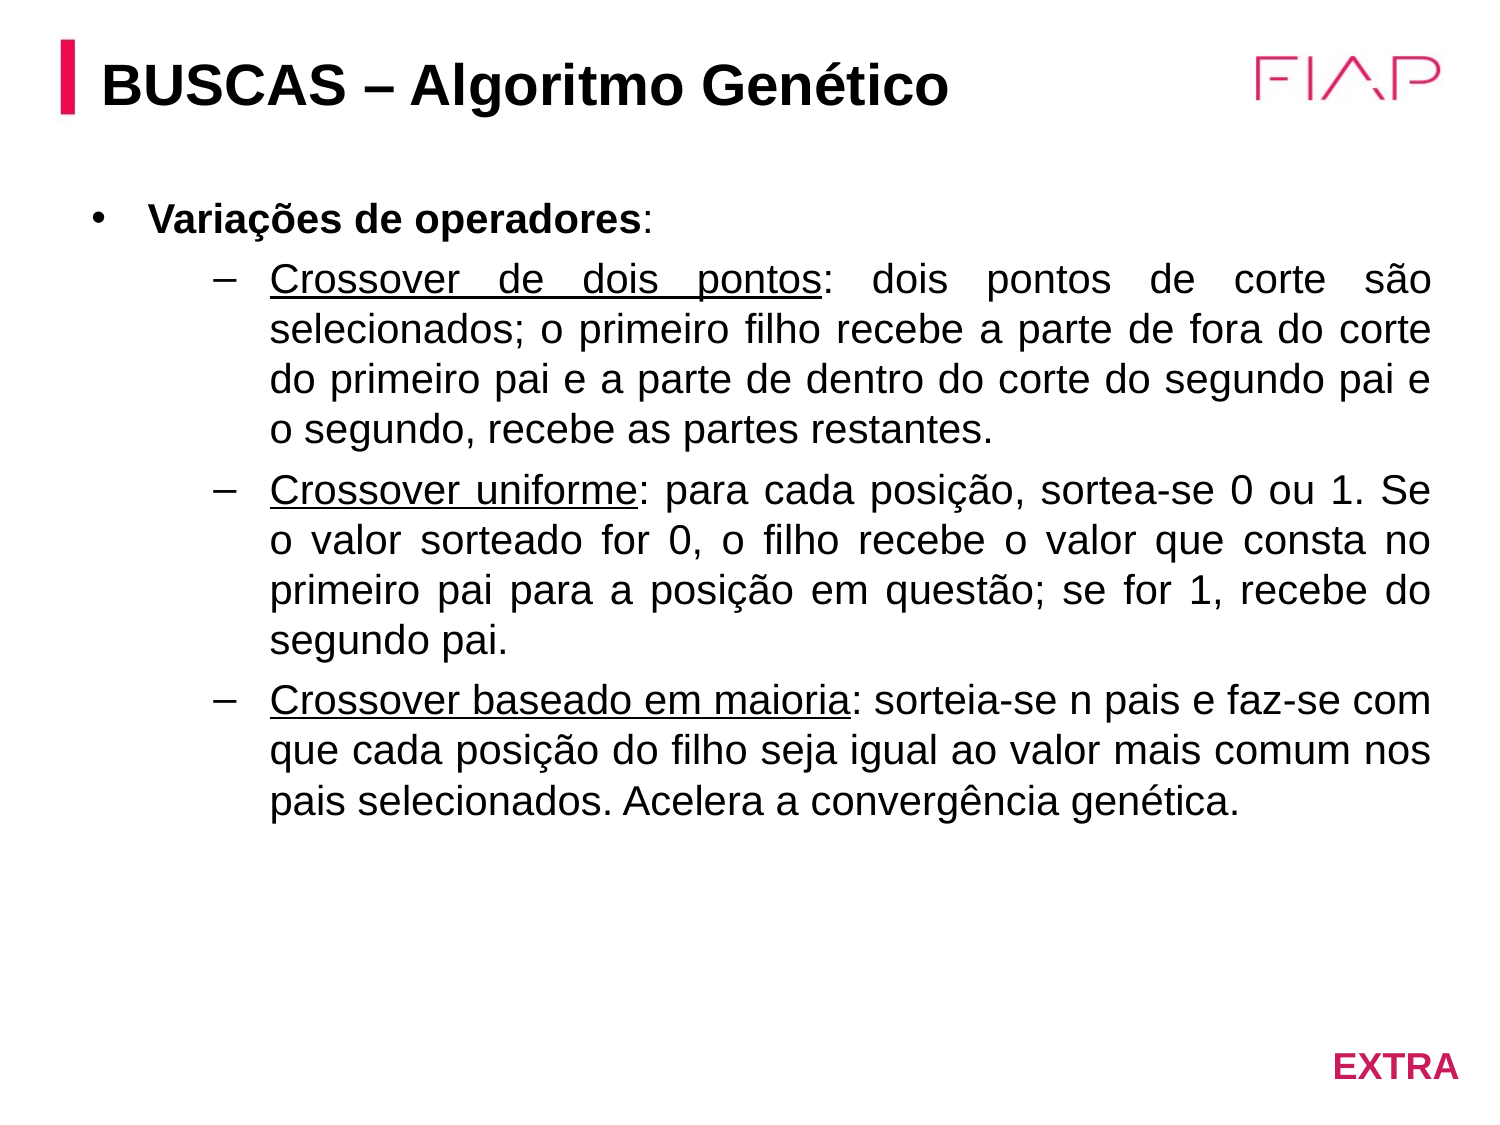

BUSCAS – Algoritmo Genético
Variações de operadores:
Crossover de dois pontos: dois pontos de corte são selecionados; o primeiro filho recebe a parte de fora do corte do primeiro pai e a parte de dentro do corte do segundo pai e o segundo, recebe as partes restantes.
Crossover uniforme: para cada posição, sortea-se 0 ou 1. Se o valor sorteado for 0, o filho recebe o valor que consta no primeiro pai para a posição em questão; se for 1, recebe do segundo pai.
Crossover baseado em maioria: sorteia-se n pais e faz-se com que cada posição do filho seja igual ao valor mais comum nos pais selecionados. Acelera a convergência genética.
EXTRA